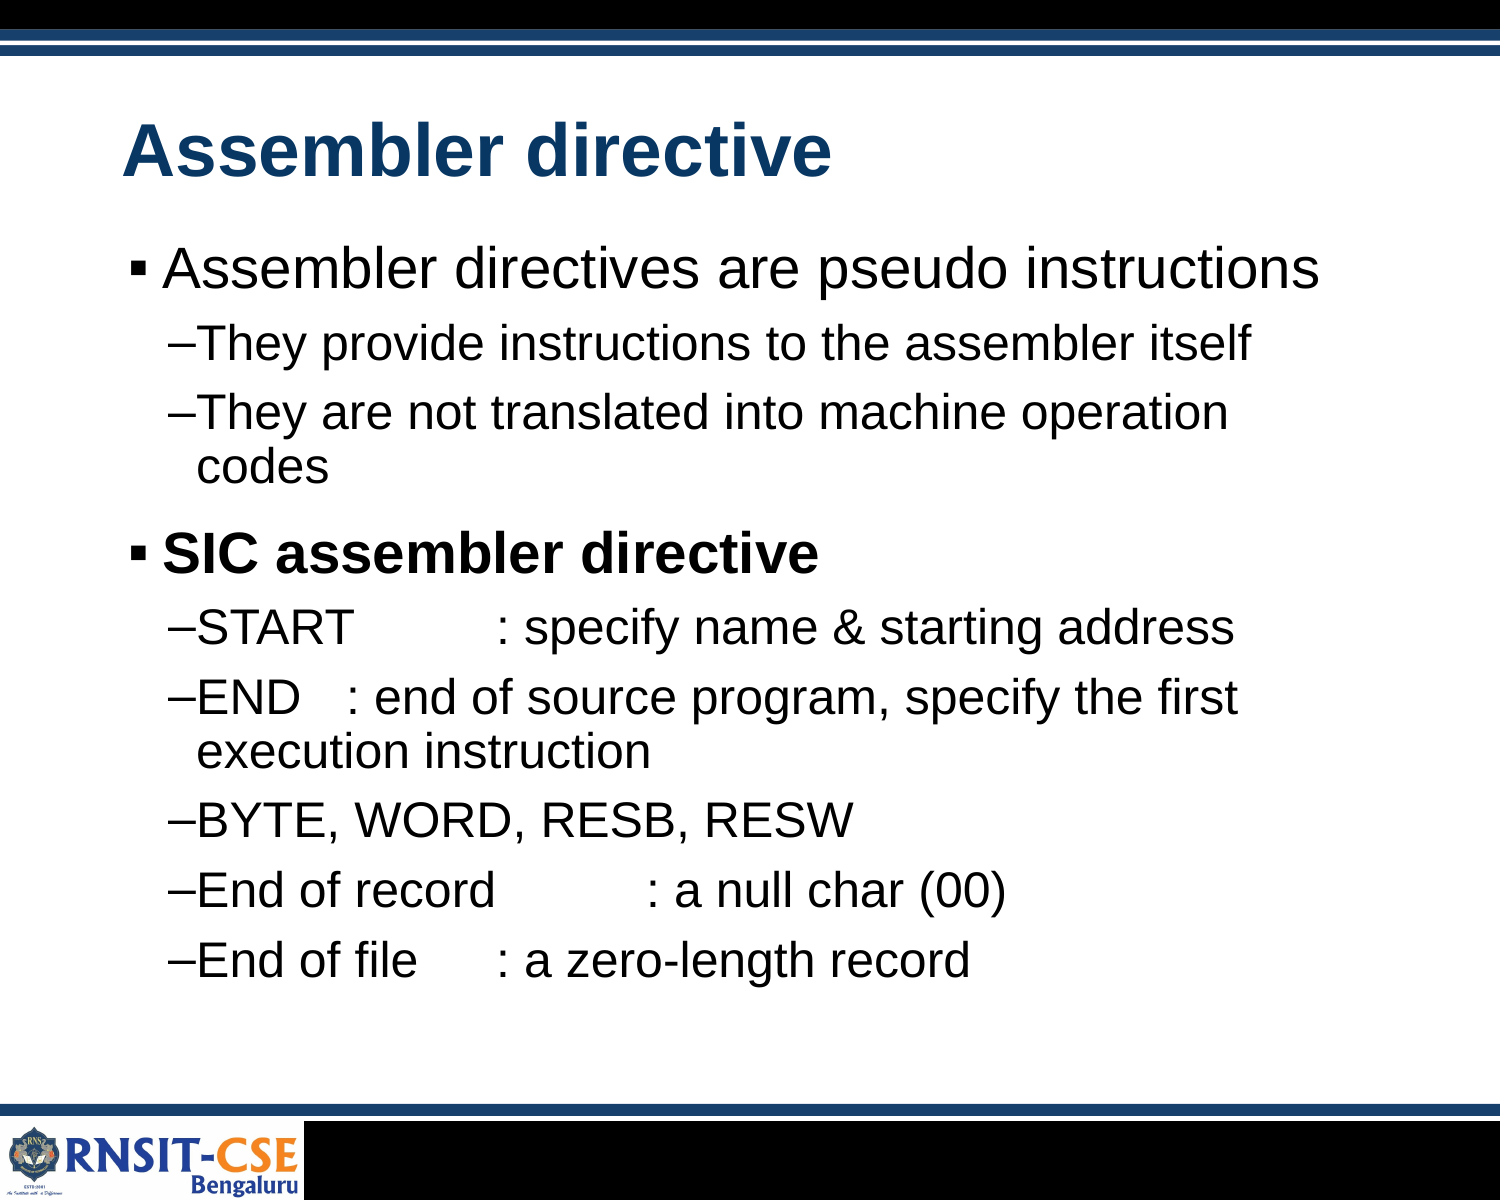

# Assembler directive
Assembler directives are pseudo instructions
They provide instructions to the assembler itself
They are not translated into machine operation codes
SIC assembler directive
START	: specify name & starting address
END	: end of source program, specify the first execution instruction
BYTE, WORD, RESB, RESW
End of record	: a null char (00)
End of file	: a zero-length record